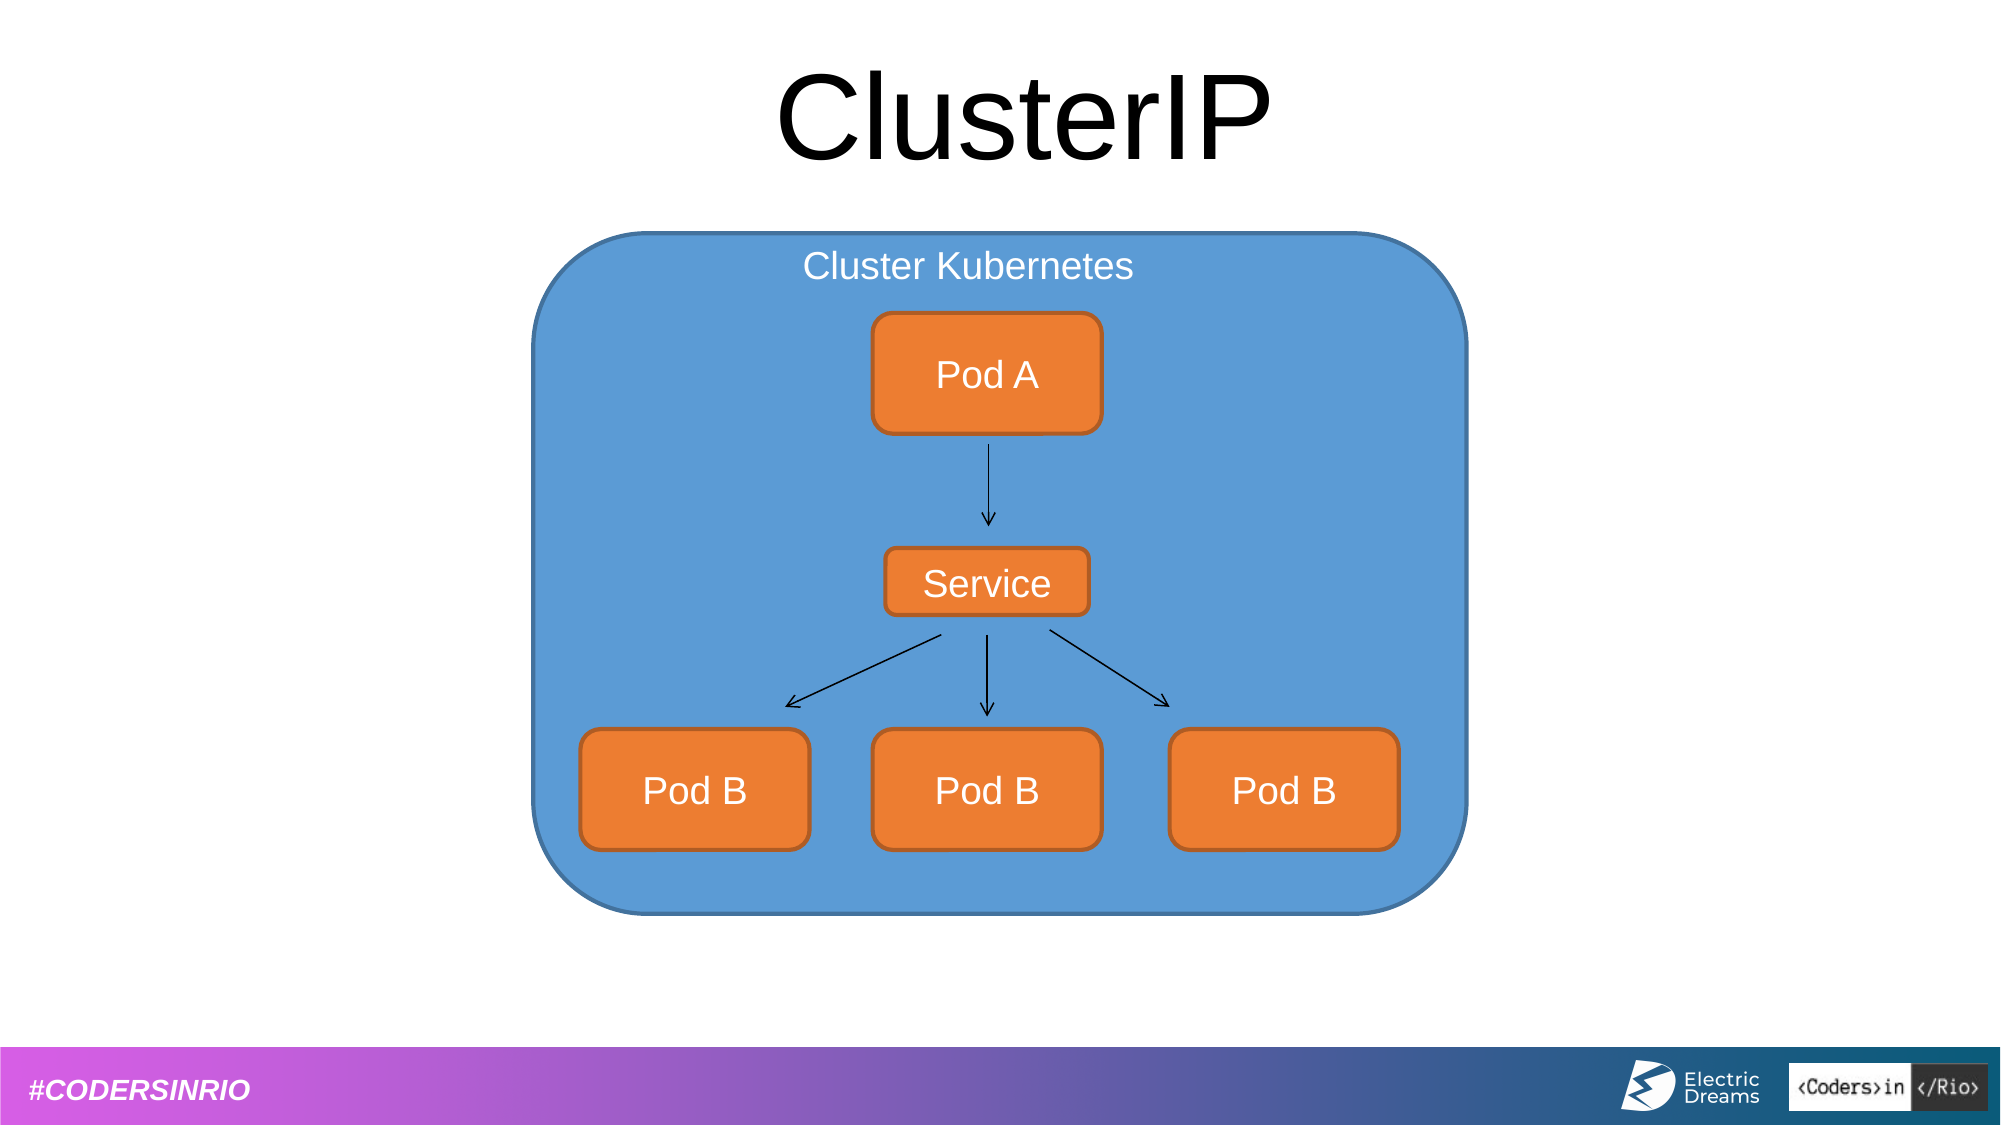

ClusterIP

Cluster Kubernetes
Pod A
Service
Pod B
Pod B
Pod B